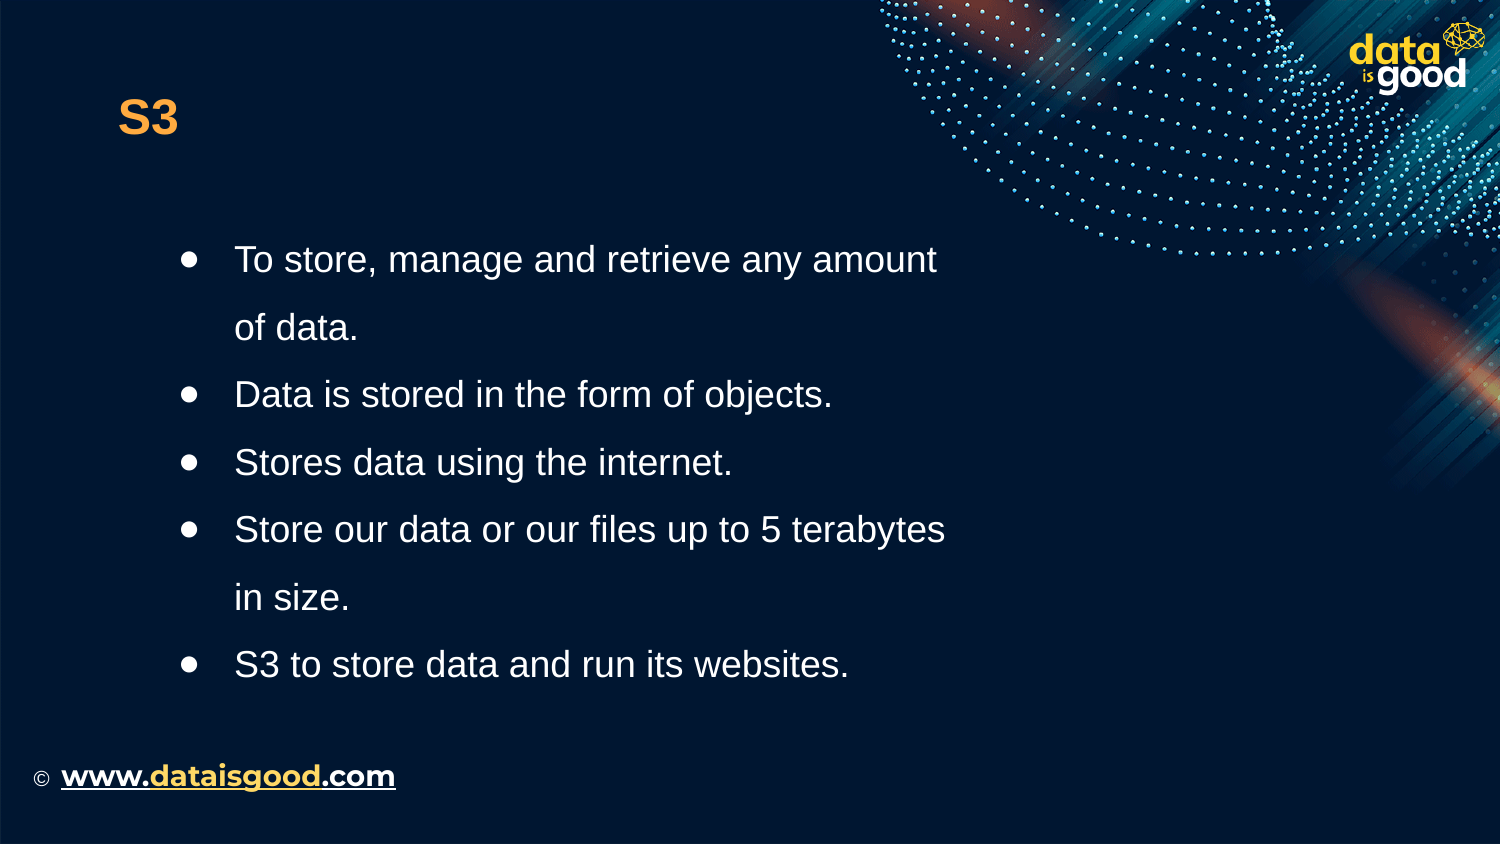

# S3
To store, manage and retrieve any amount of data.
Data is stored in the form of objects.
Stores data using the internet.
Store our data or our files up to 5 terabytes in size.
S3 to store data and run its websites.